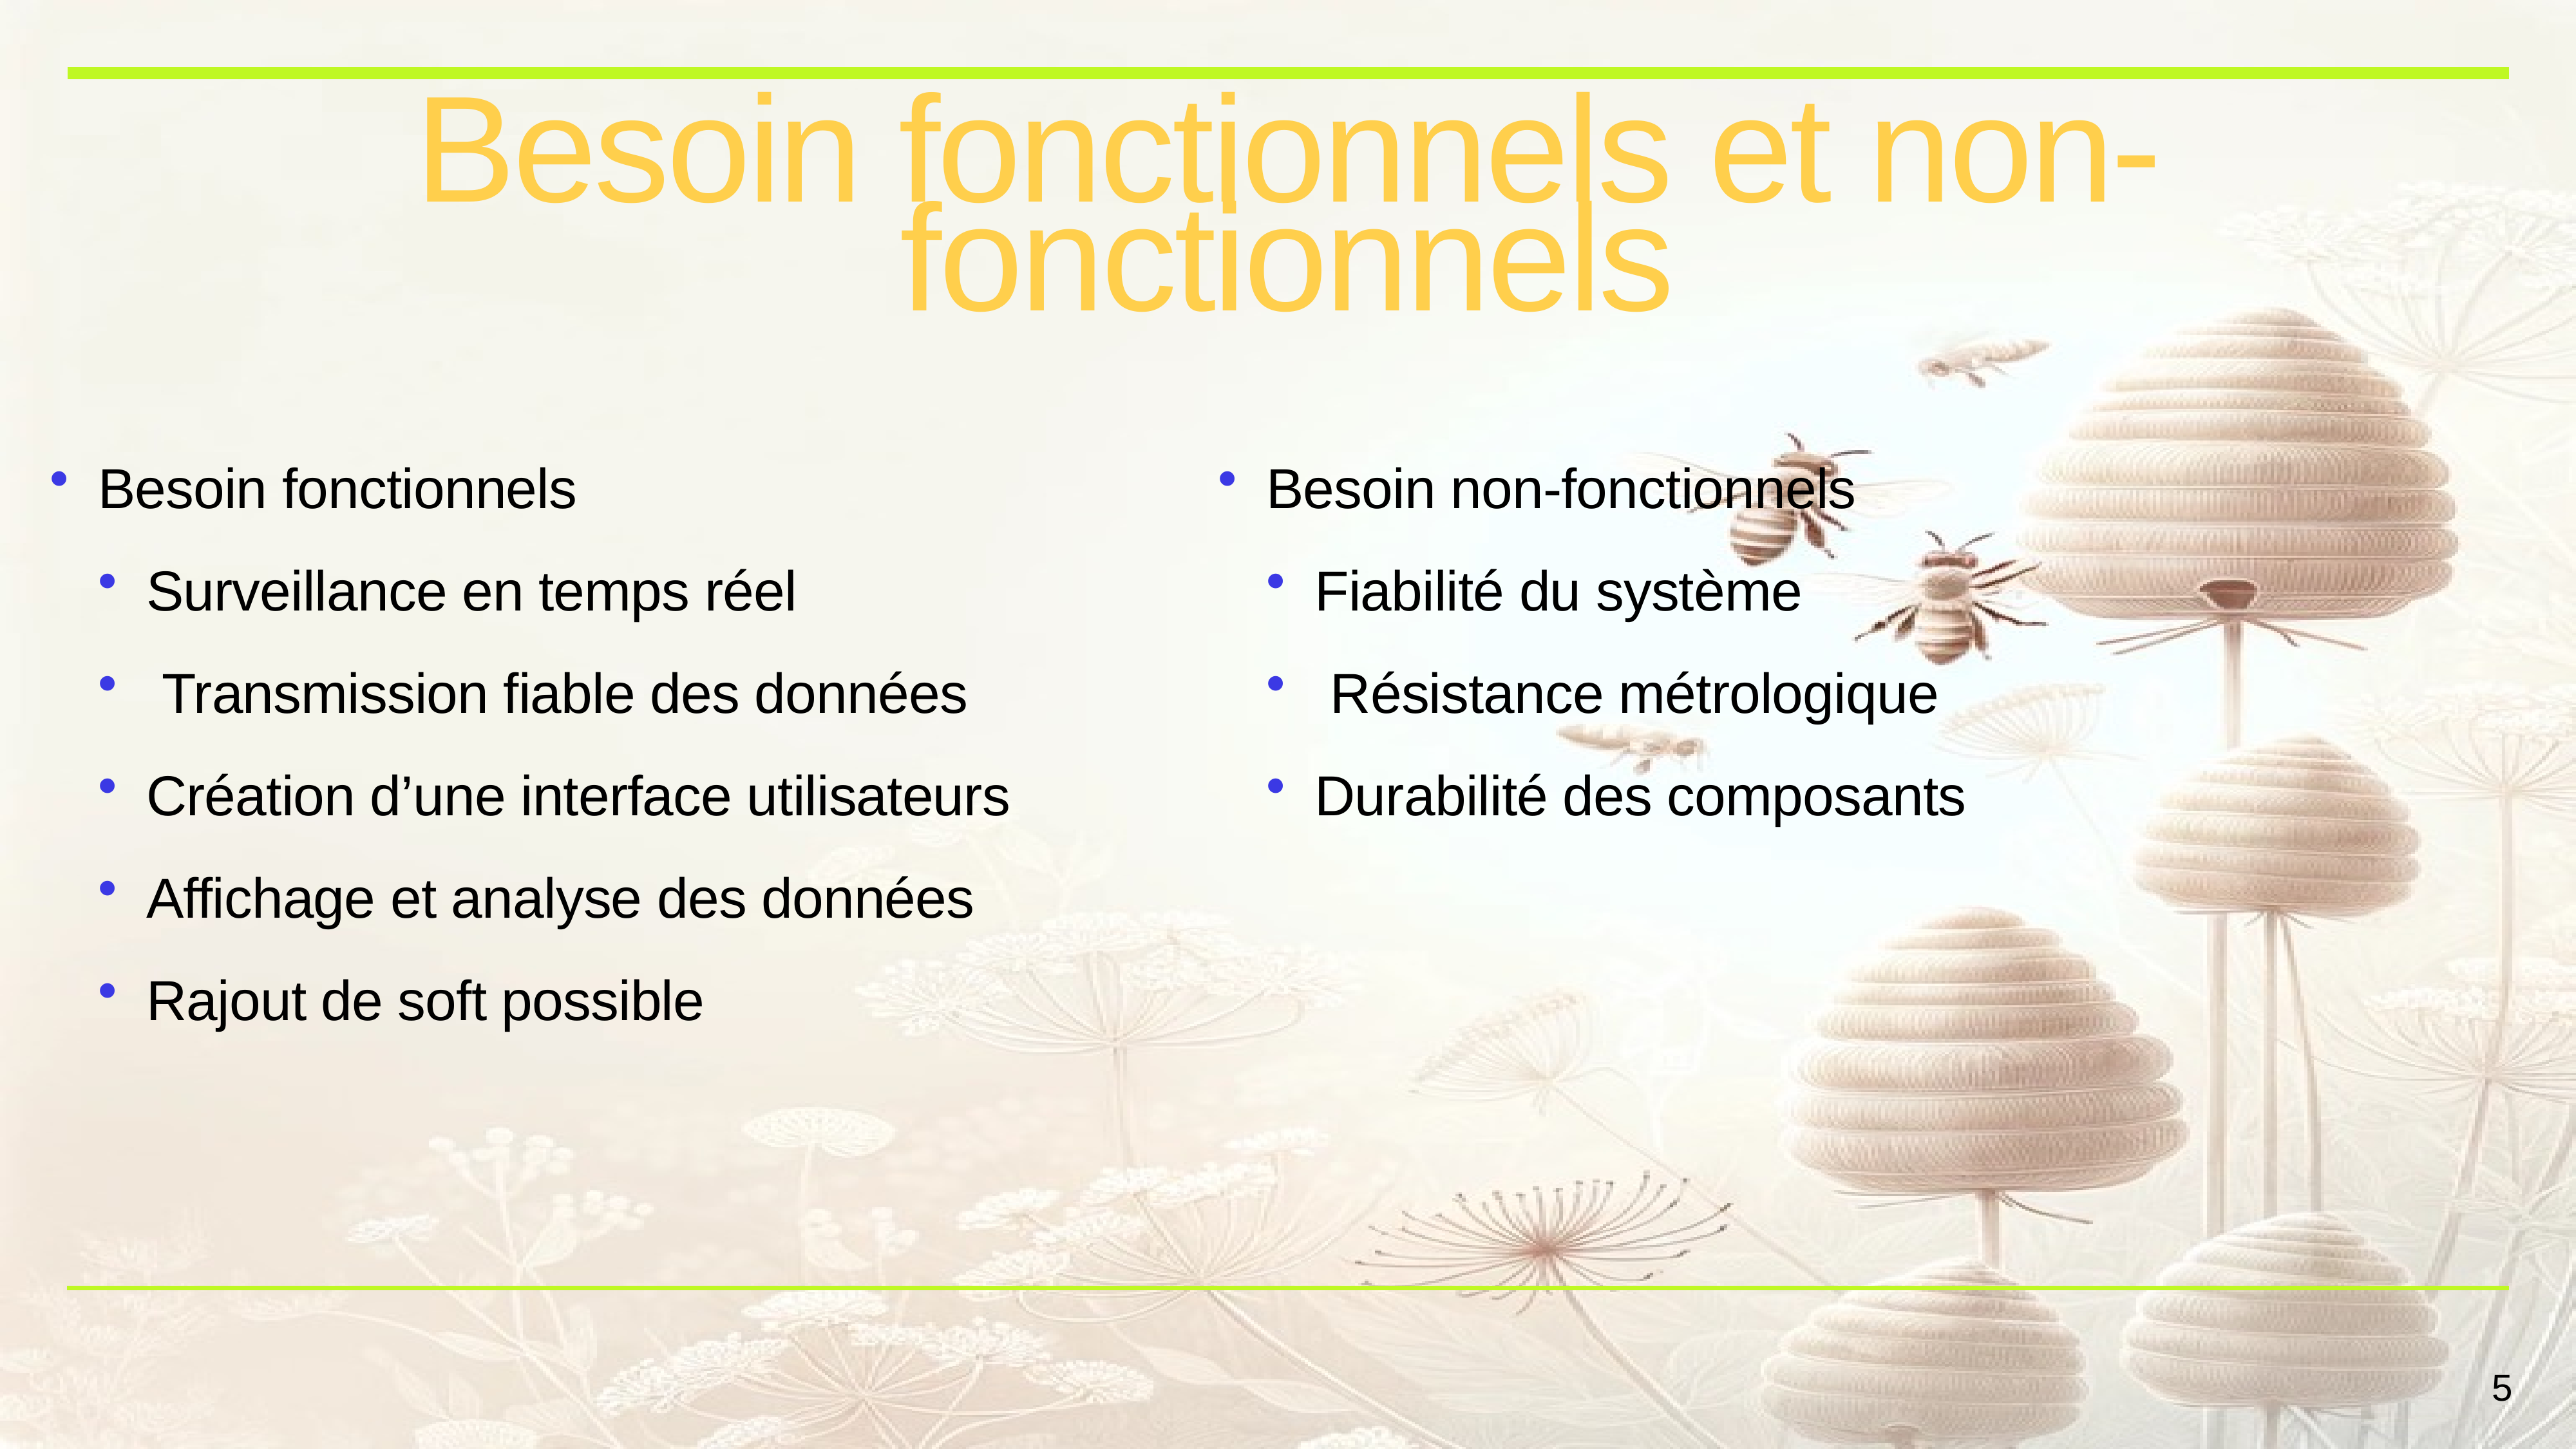

# Besoin fonctionnels et non-fonctionnels
Besoin fonctionnels
Surveillance en temps réel
 Transmission fiable des données
Création d’une interface utilisateurs
Affichage et analyse des données
Rajout de soft possible
Besoin non-fonctionnels
Fiabilité du système
 Résistance métrologique
Durabilité des composants
5